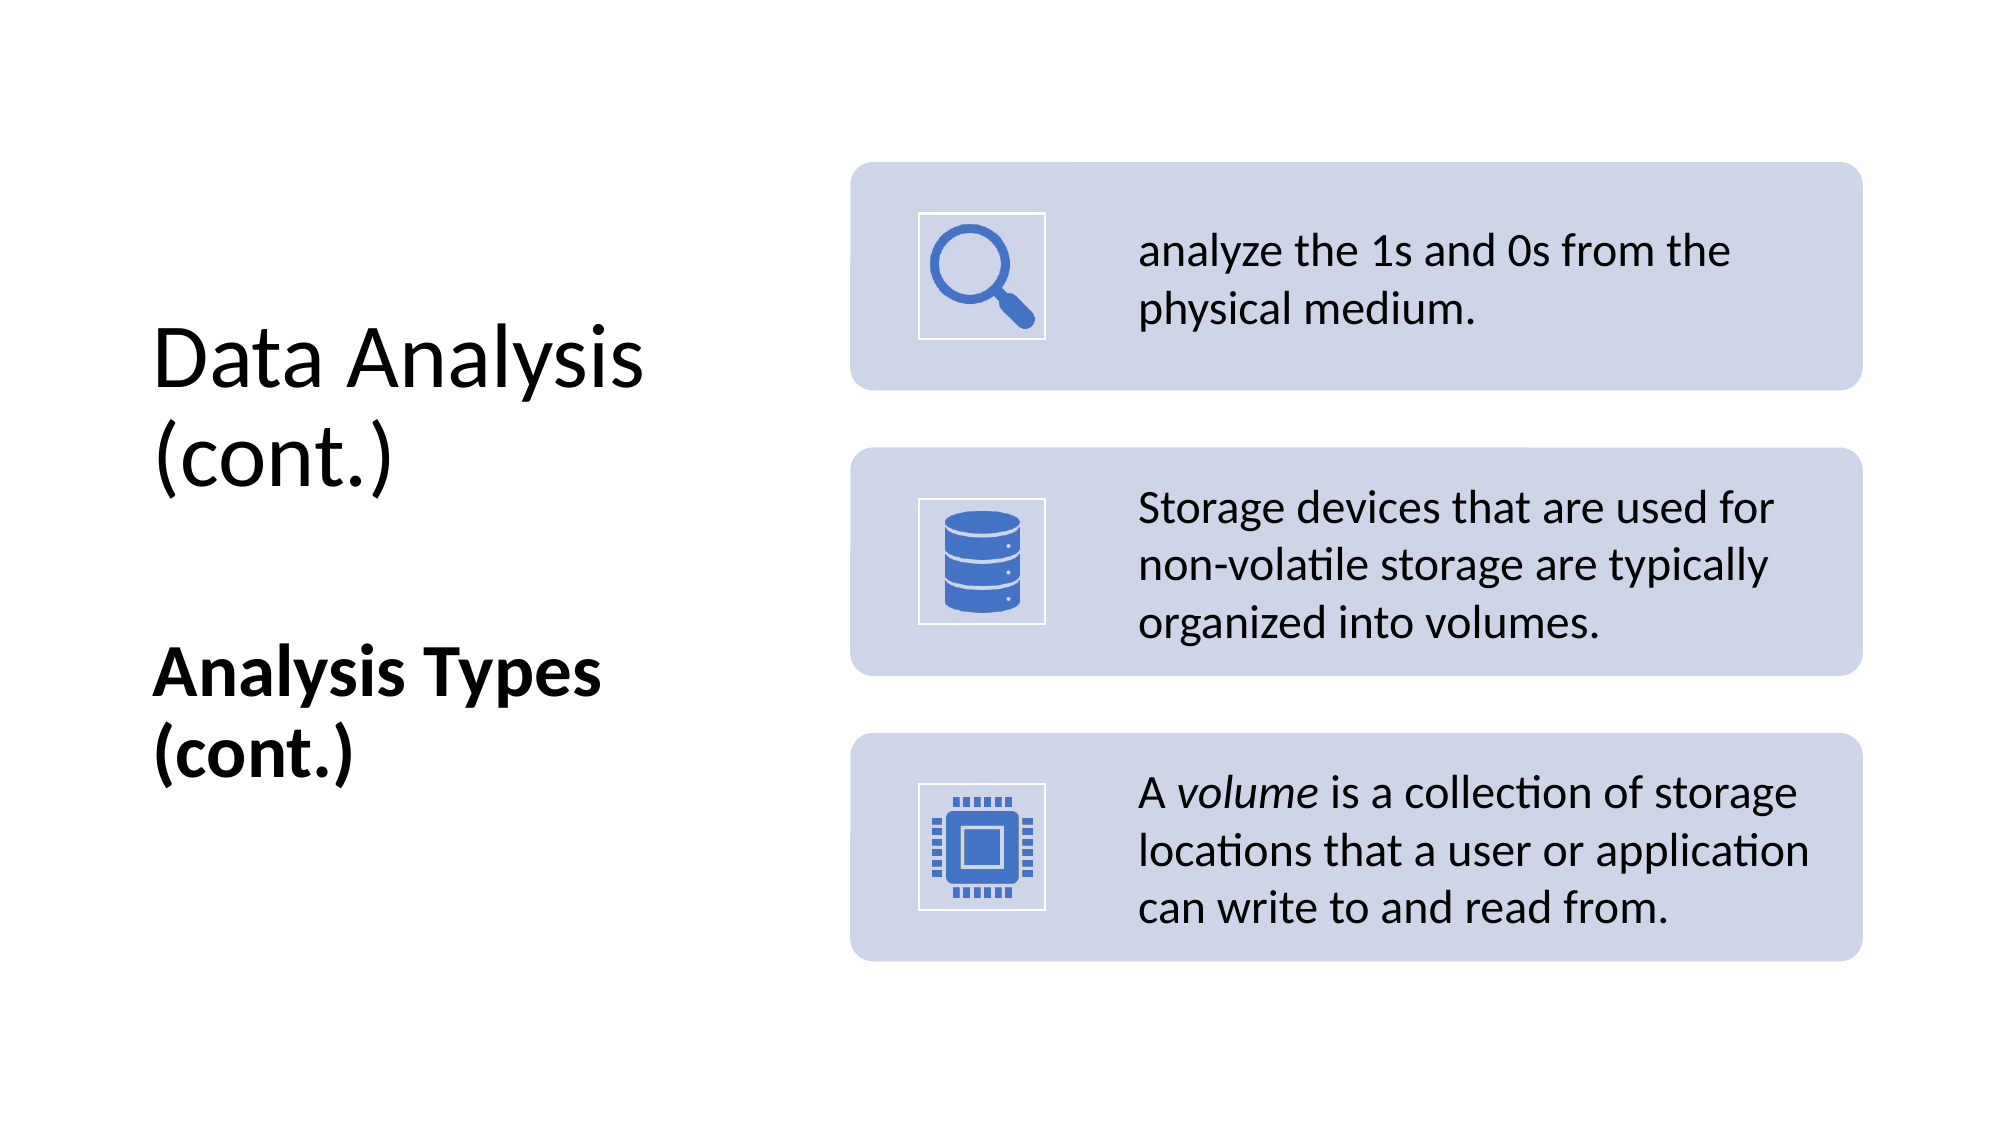

analyze the 1s and 0s from the physical medium.
Storage devices that are used for non-volatile storage are typically organized into volumes.
A volume is a collection of storage locations that a user or application can write to and read from.
# Data Analysis (cont.)

Analysis Types (cont.)